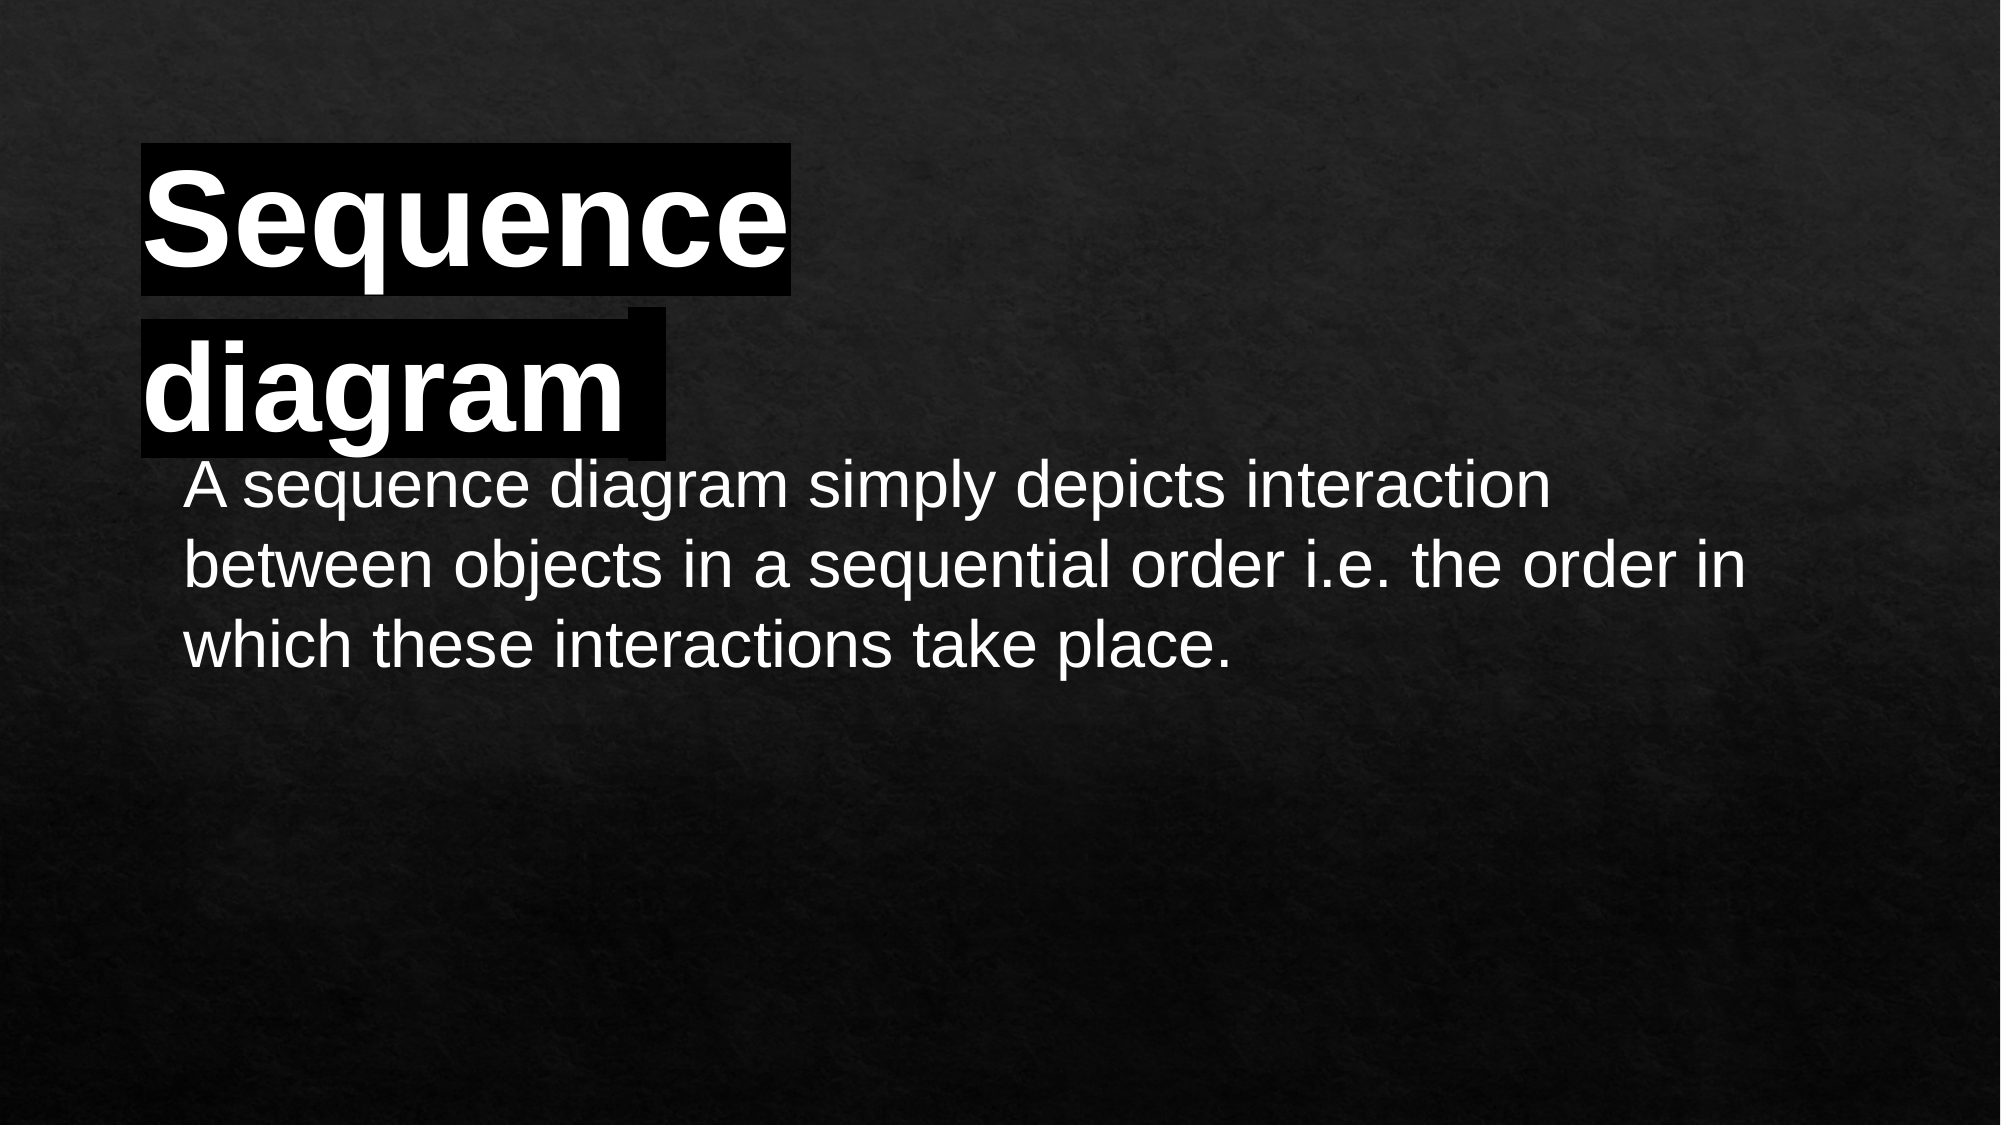

Sequence diagram
A sequence diagram simply depicts interaction between objects in a sequential order i.e. the order in which these interactions take place.